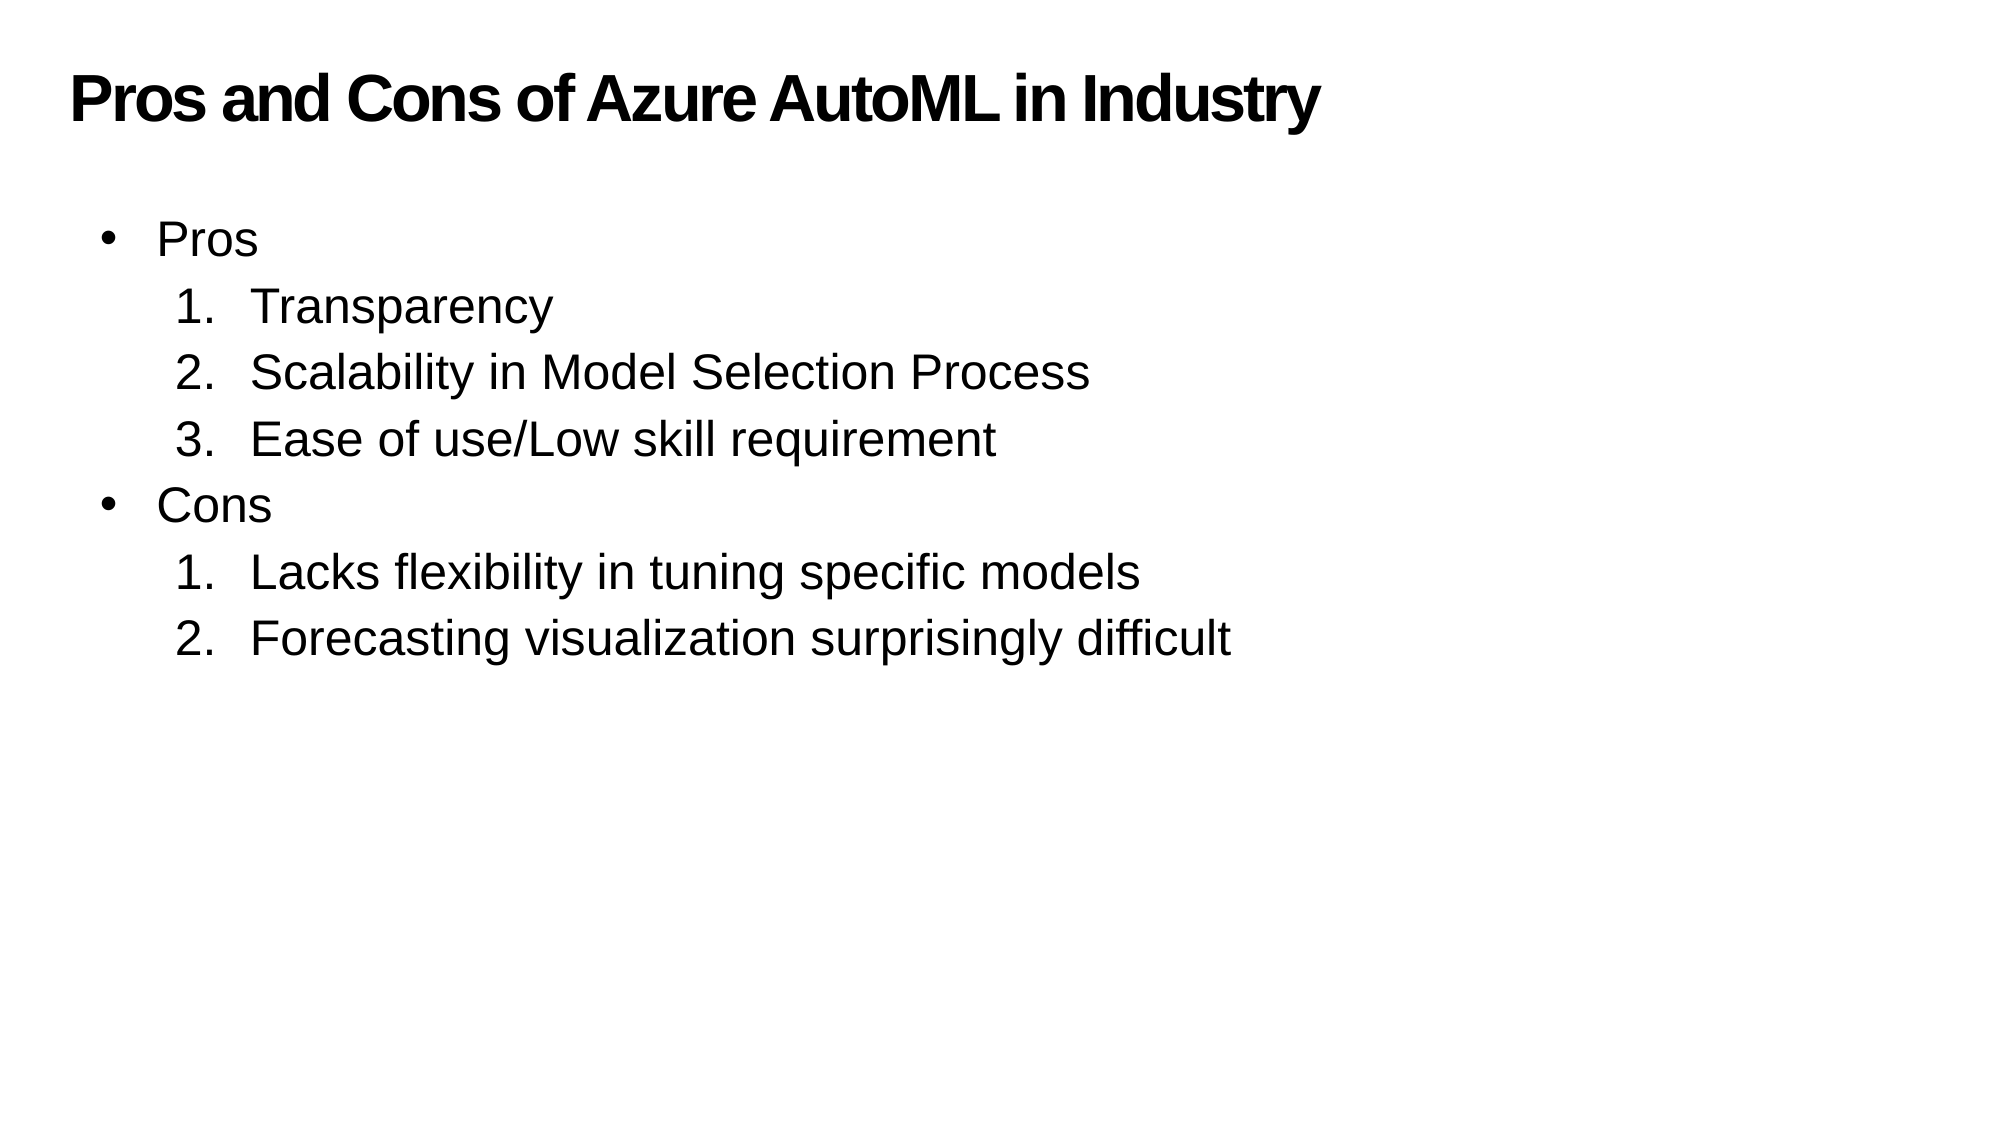

# Pros and Cons of Azure AutoML in Industry
Pros
Transparency
Scalability in Model Selection Process
Ease of use/Low skill requirement
Cons
Lacks flexibility in tuning specific models
Forecasting visualization surprisingly difficult